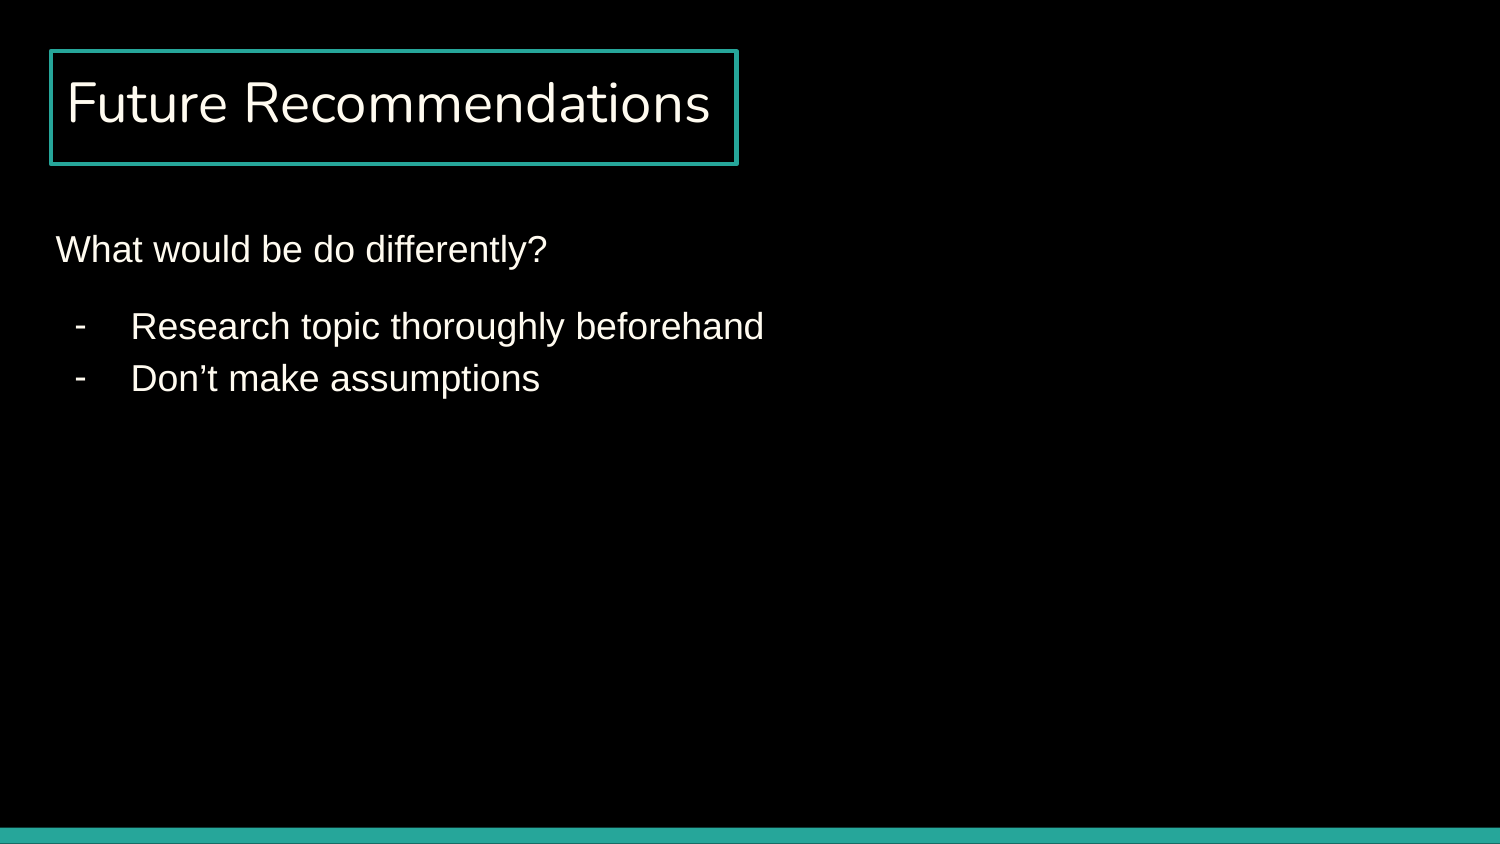

# Future Recommendations
What would be do differently?
Research topic thoroughly beforehand
Don’t make assumptions